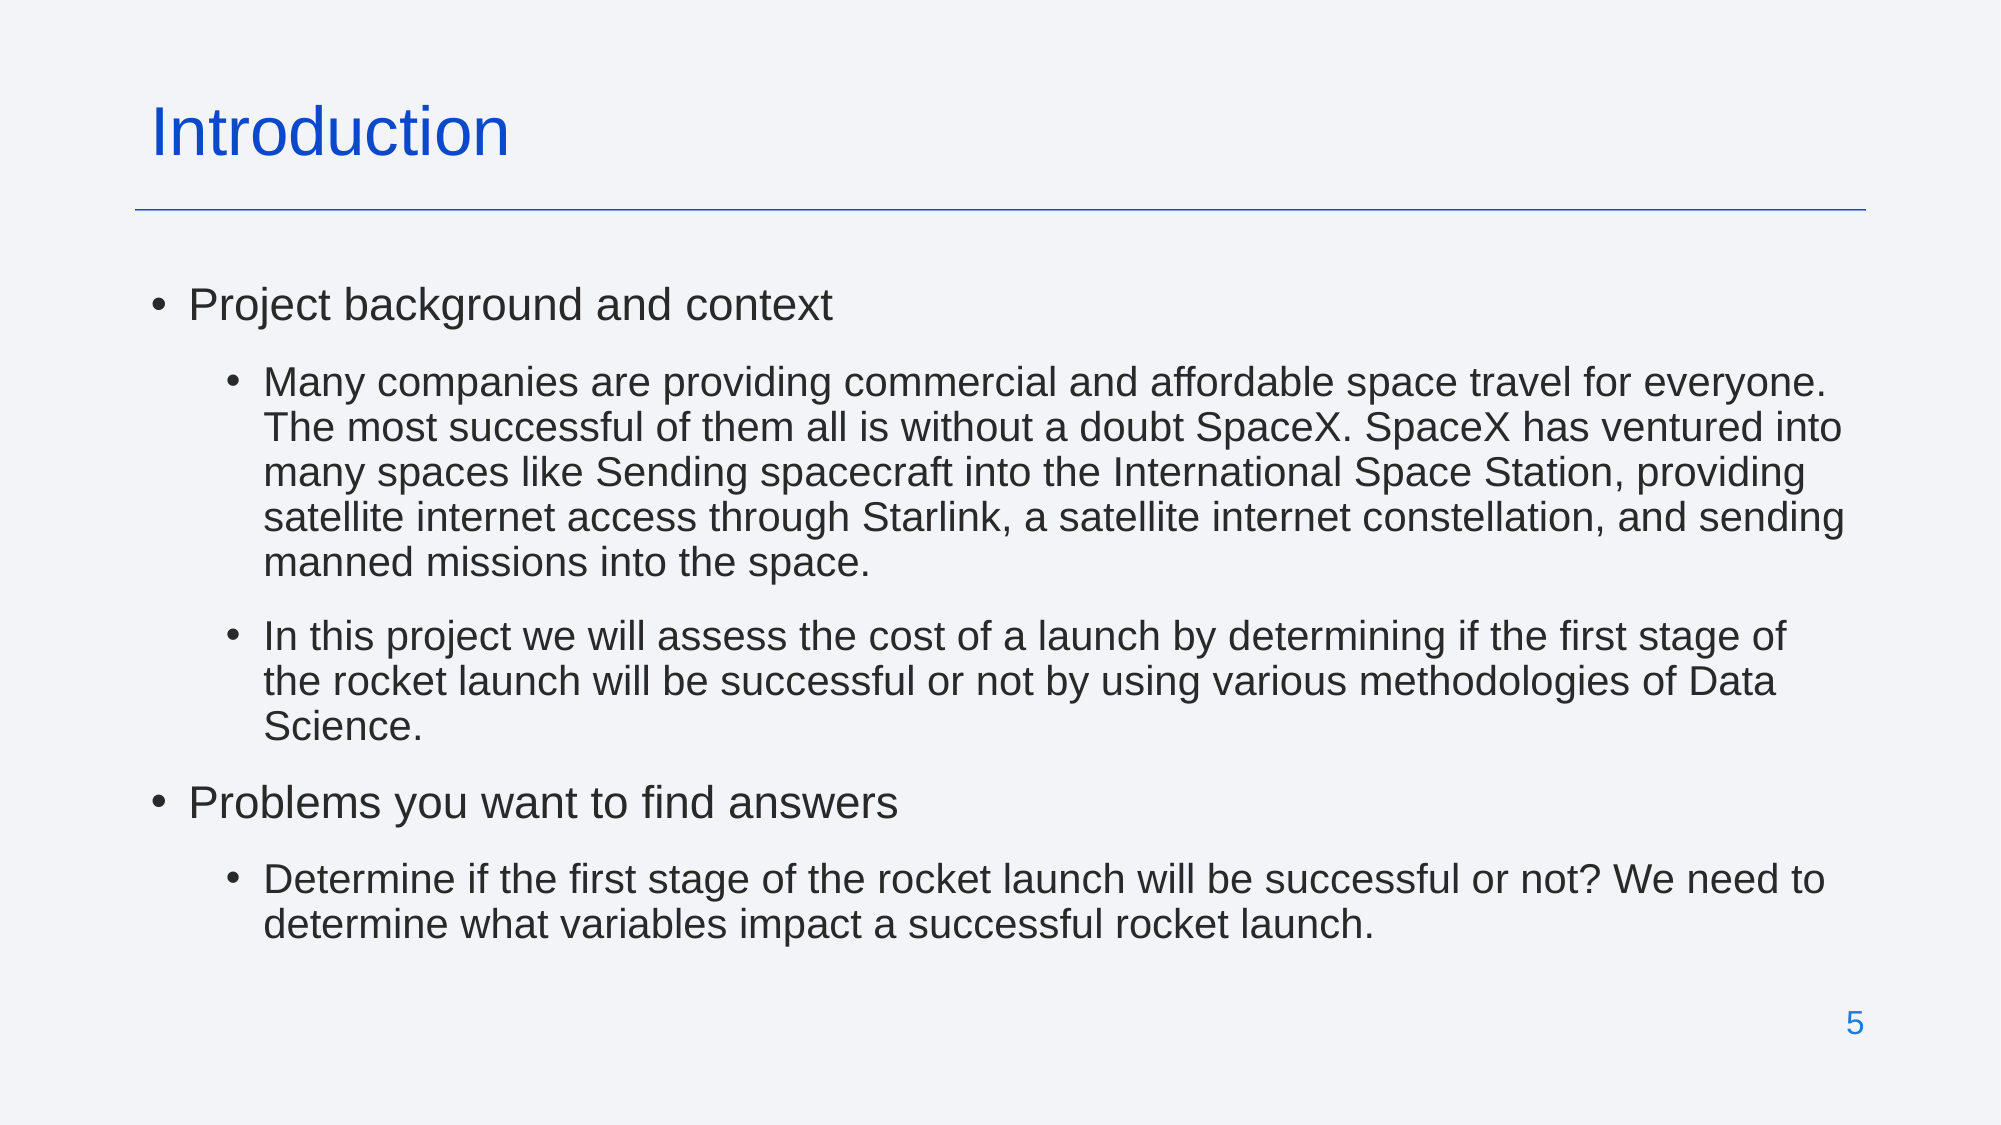

Introduction
Project background and context
Many companies are providing commercial and affordable space travel for everyone. The most successful of them all is without a doubt SpaceX. SpaceX has ventured into many spaces like Sending spacecraft into the International Space Station, providing satellite internet access through Starlink, a satellite internet constellation, and sending manned missions into the space.
In this project we will assess the cost of a launch by determining if the first stage of the rocket launch will be successful or not by using various methodologies of Data Science.
Problems you want to find answers
Determine if the first stage of the rocket launch will be successful or not? We need to determine what variables impact a successful rocket launch.
5